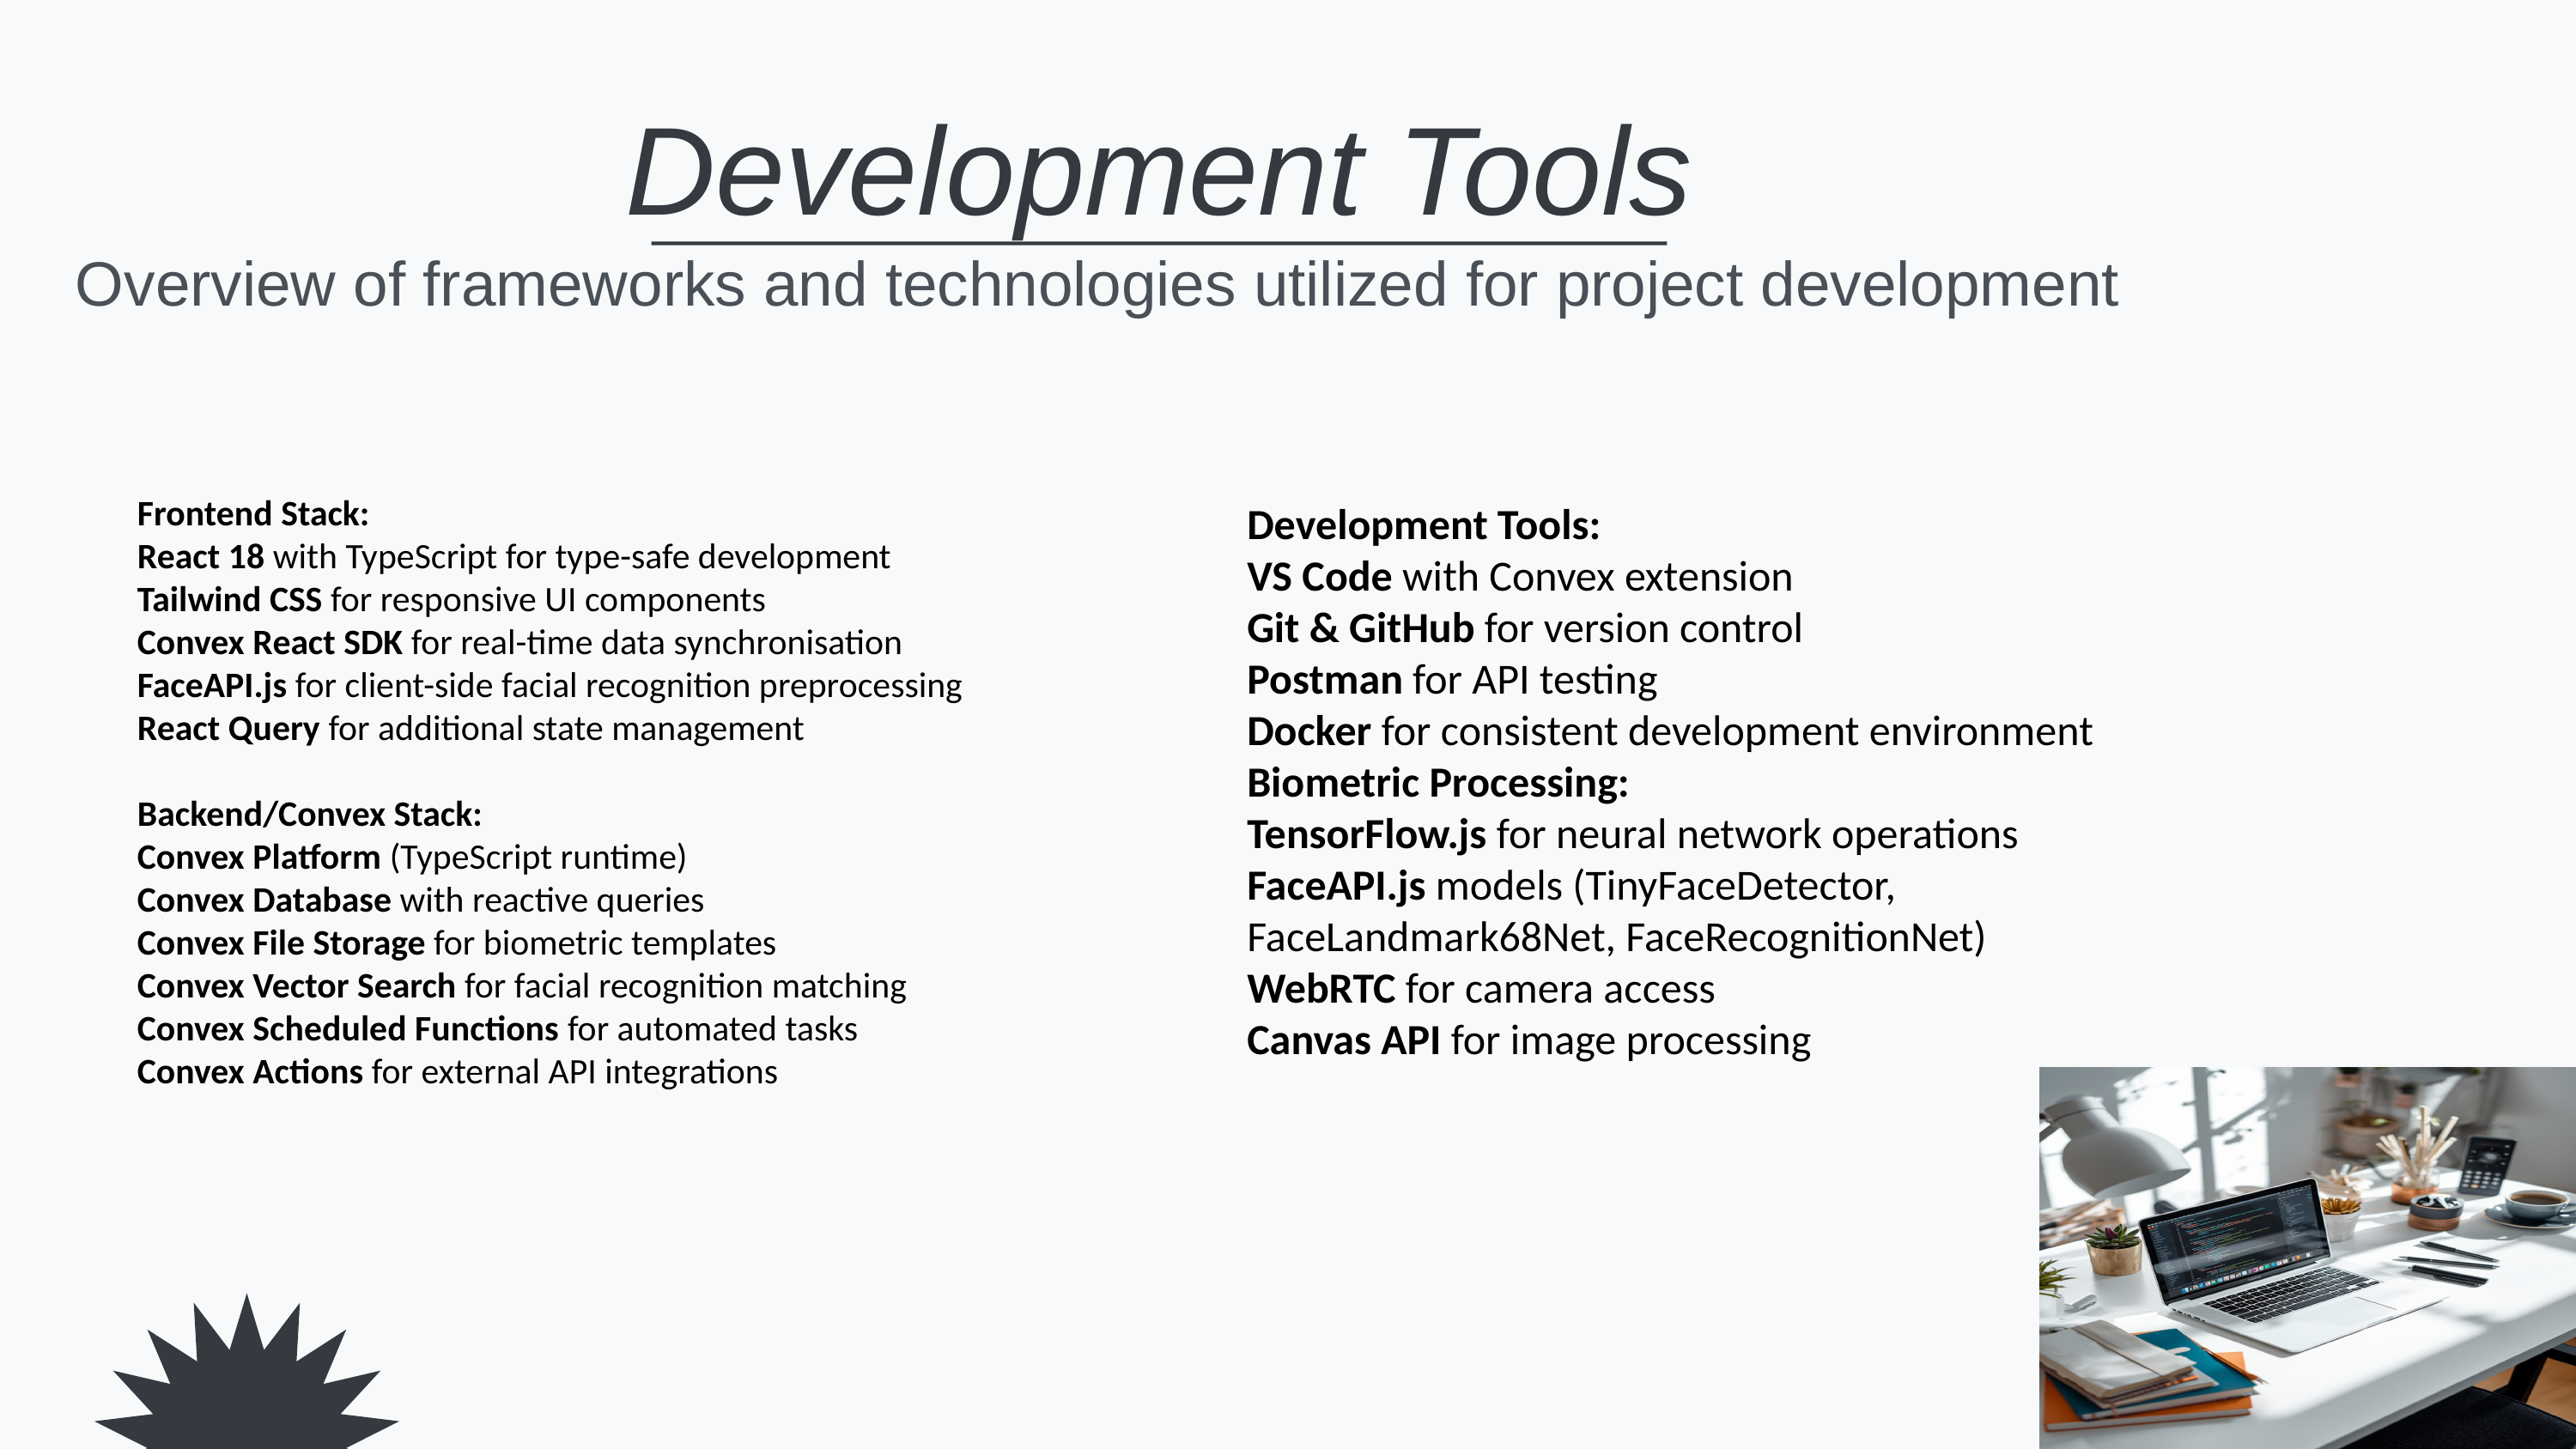

Development Tools
Overview of frameworks and technologies utilized for project development

Frontend Stack:
React 18 with TypeScript for type-safe development
Tailwind CSS for responsive UI components
Convex React SDK for real-time data synchronisation
FaceAPI.js for client-side facial recognition preprocessing
React Query for additional state management

Backend/Convex Stack:
Convex Platform (TypeScript runtime)
Convex Database with reactive queries
Convex File Storage for biometric templates
Convex Vector Search for facial recognition matching
Convex Scheduled Functions for automated tasks
Convex Actions for external API integrations
Development Tools:
VS Code with Convex extension
Git & GitHub for version control
Postman for API testing
Docker for consistent development environment
Biometric Processing:
TensorFlow.js for neural network operations
FaceAPI.js models (TinyFaceDetector, FaceLandmark68Net, FaceRecognitionNet)
WebRTC for camera access
Canvas API for image processing